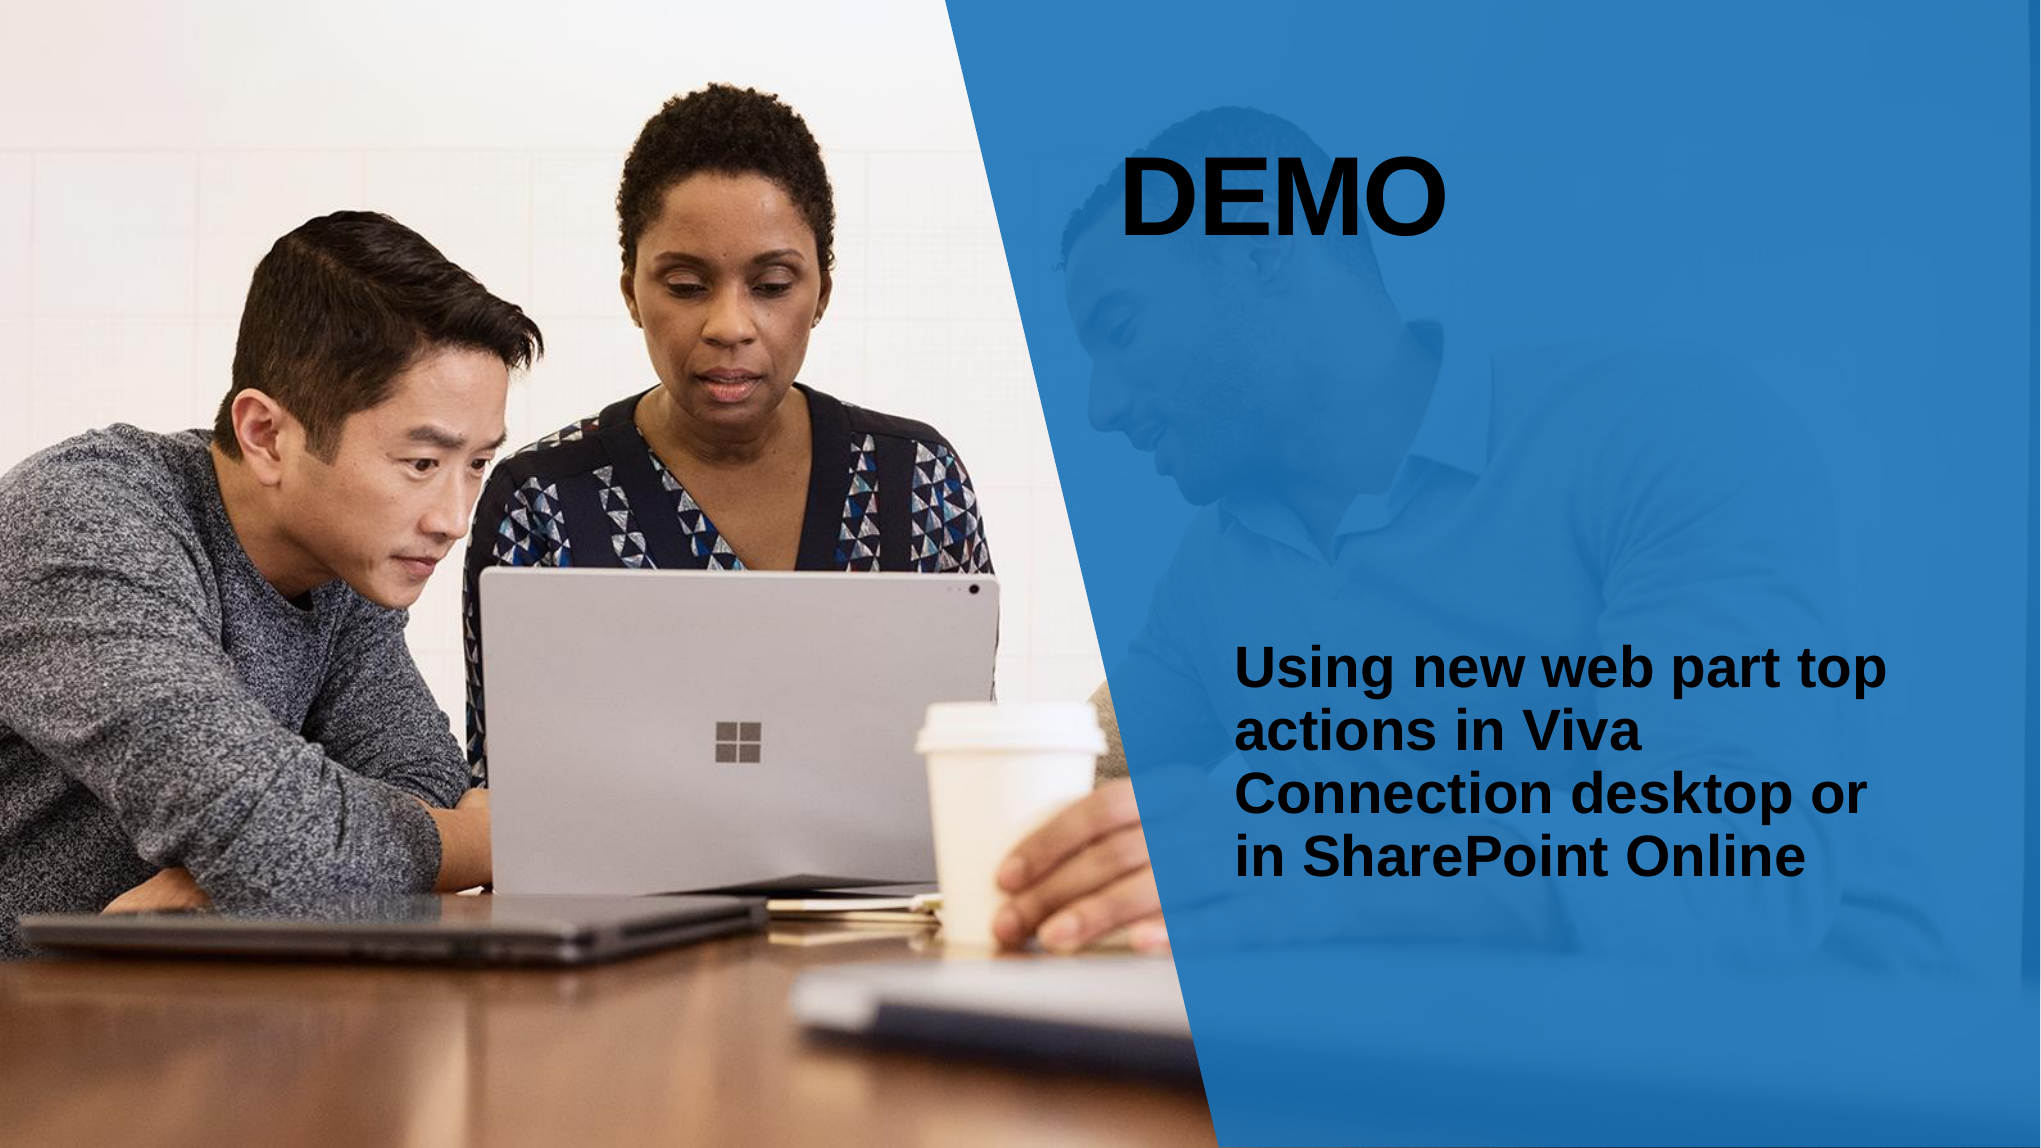

# DEMO
Using new web part top actions in Viva Connection desktop or in SharePoint Online